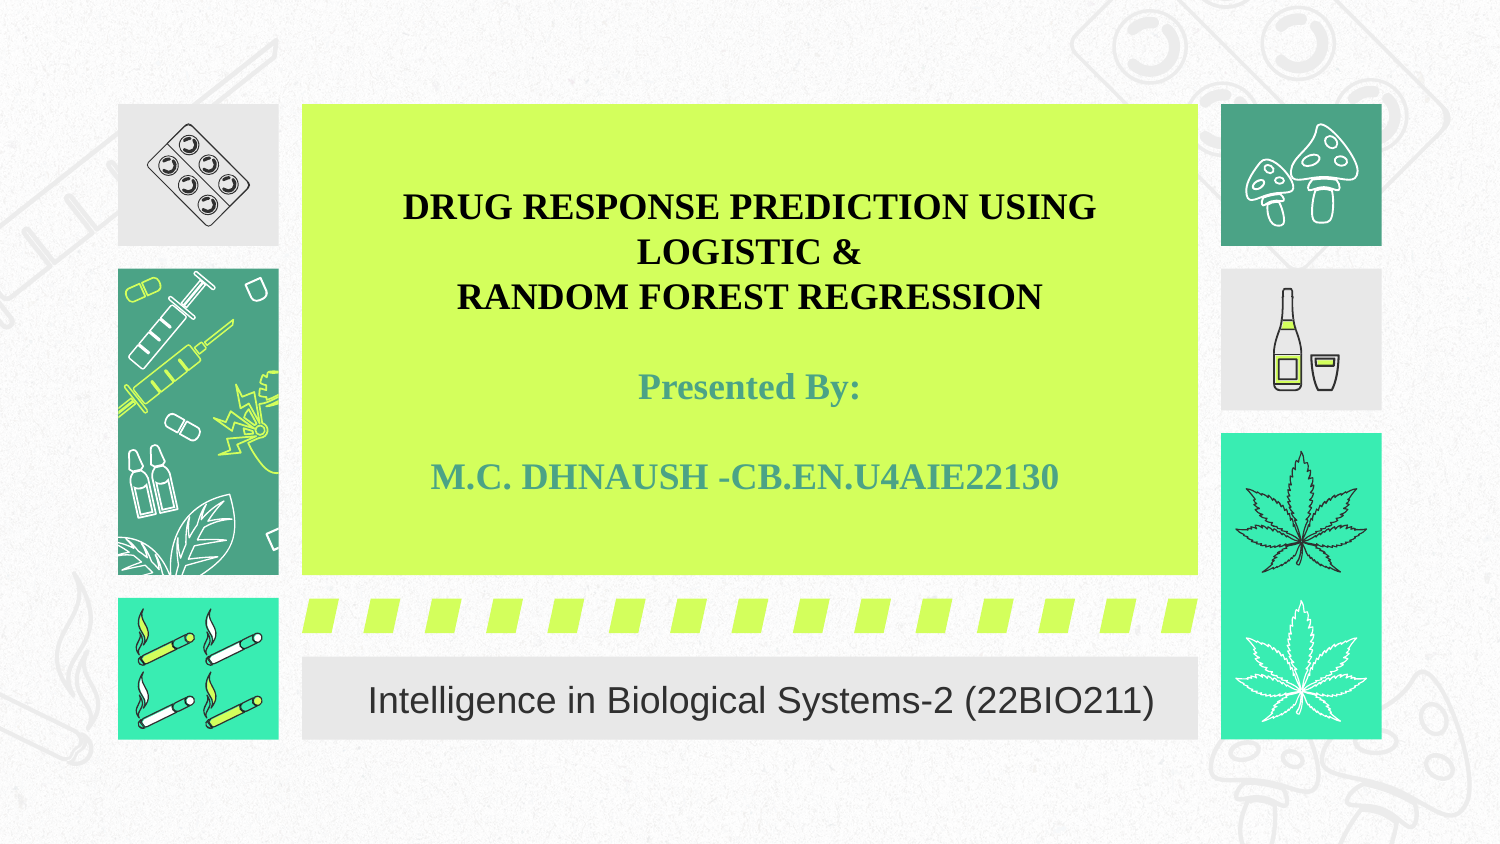

# DRUG RESPONSE PREDICTION USING LOGISTIC & RANDOM FOREST REGRESSION Presented By: M.C. DHNAUSH -CB.EN.U4AIE22130

Intelligence in Biological Systems-2 (22BIO211)